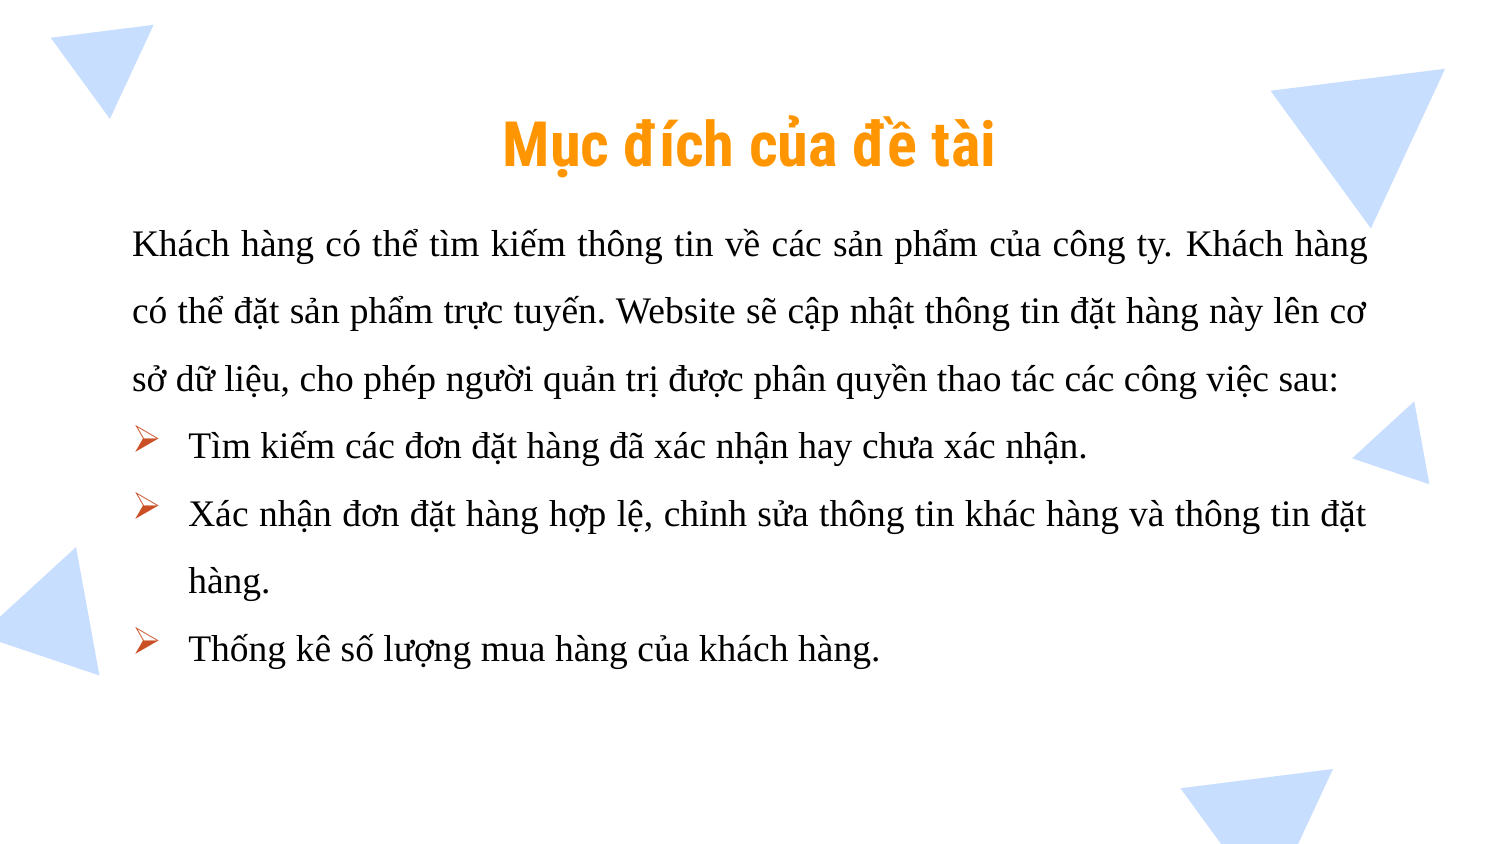

# Mục đích của đề tài
Khách hàng có thể tìm kiếm thông tin về các sản phẩm của công ty. Khách hàng có thể đặt sản phẩm trực tuyến. Website sẽ cập nhật thông tin đặt hàng này lên cơ sở dữ liệu, cho phép người quản trị được phân quyền thao tác các công việc sau:
Tìm kiếm các đơn đặt hàng đã xác nhận hay chưa xác nhận.
Xác nhận đơn đặt hàng hợp lệ, chỉnh sửa thông tin khác hàng và thông tin đặt hàng.
Thống kê số lượng mua hàng của khách hàng.